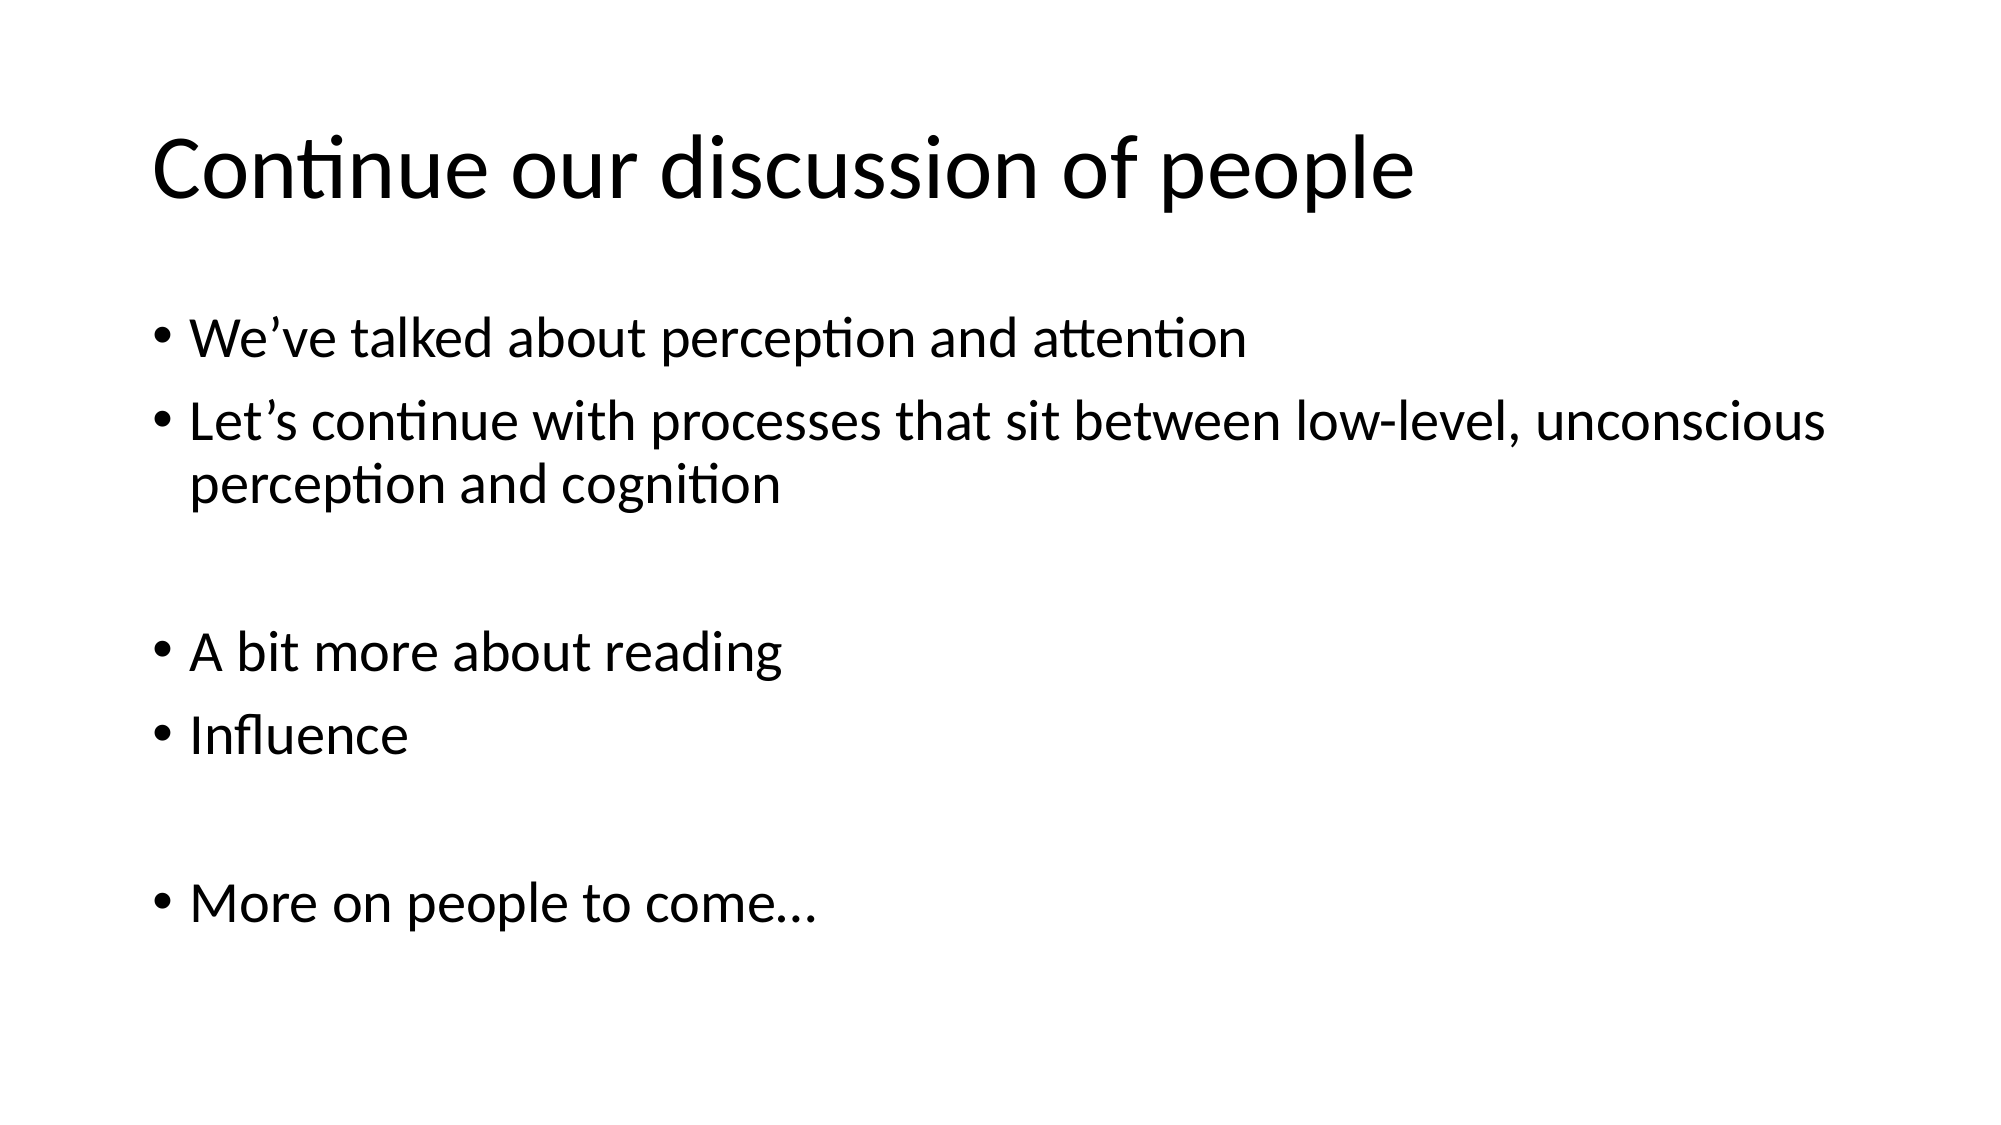

# Continue our discussion of people
We’ve talked about perception and attention
Let’s continue with processes that sit between low-level, unconscious perception and cognition

A bit more about reading
Influence

More on people to come…